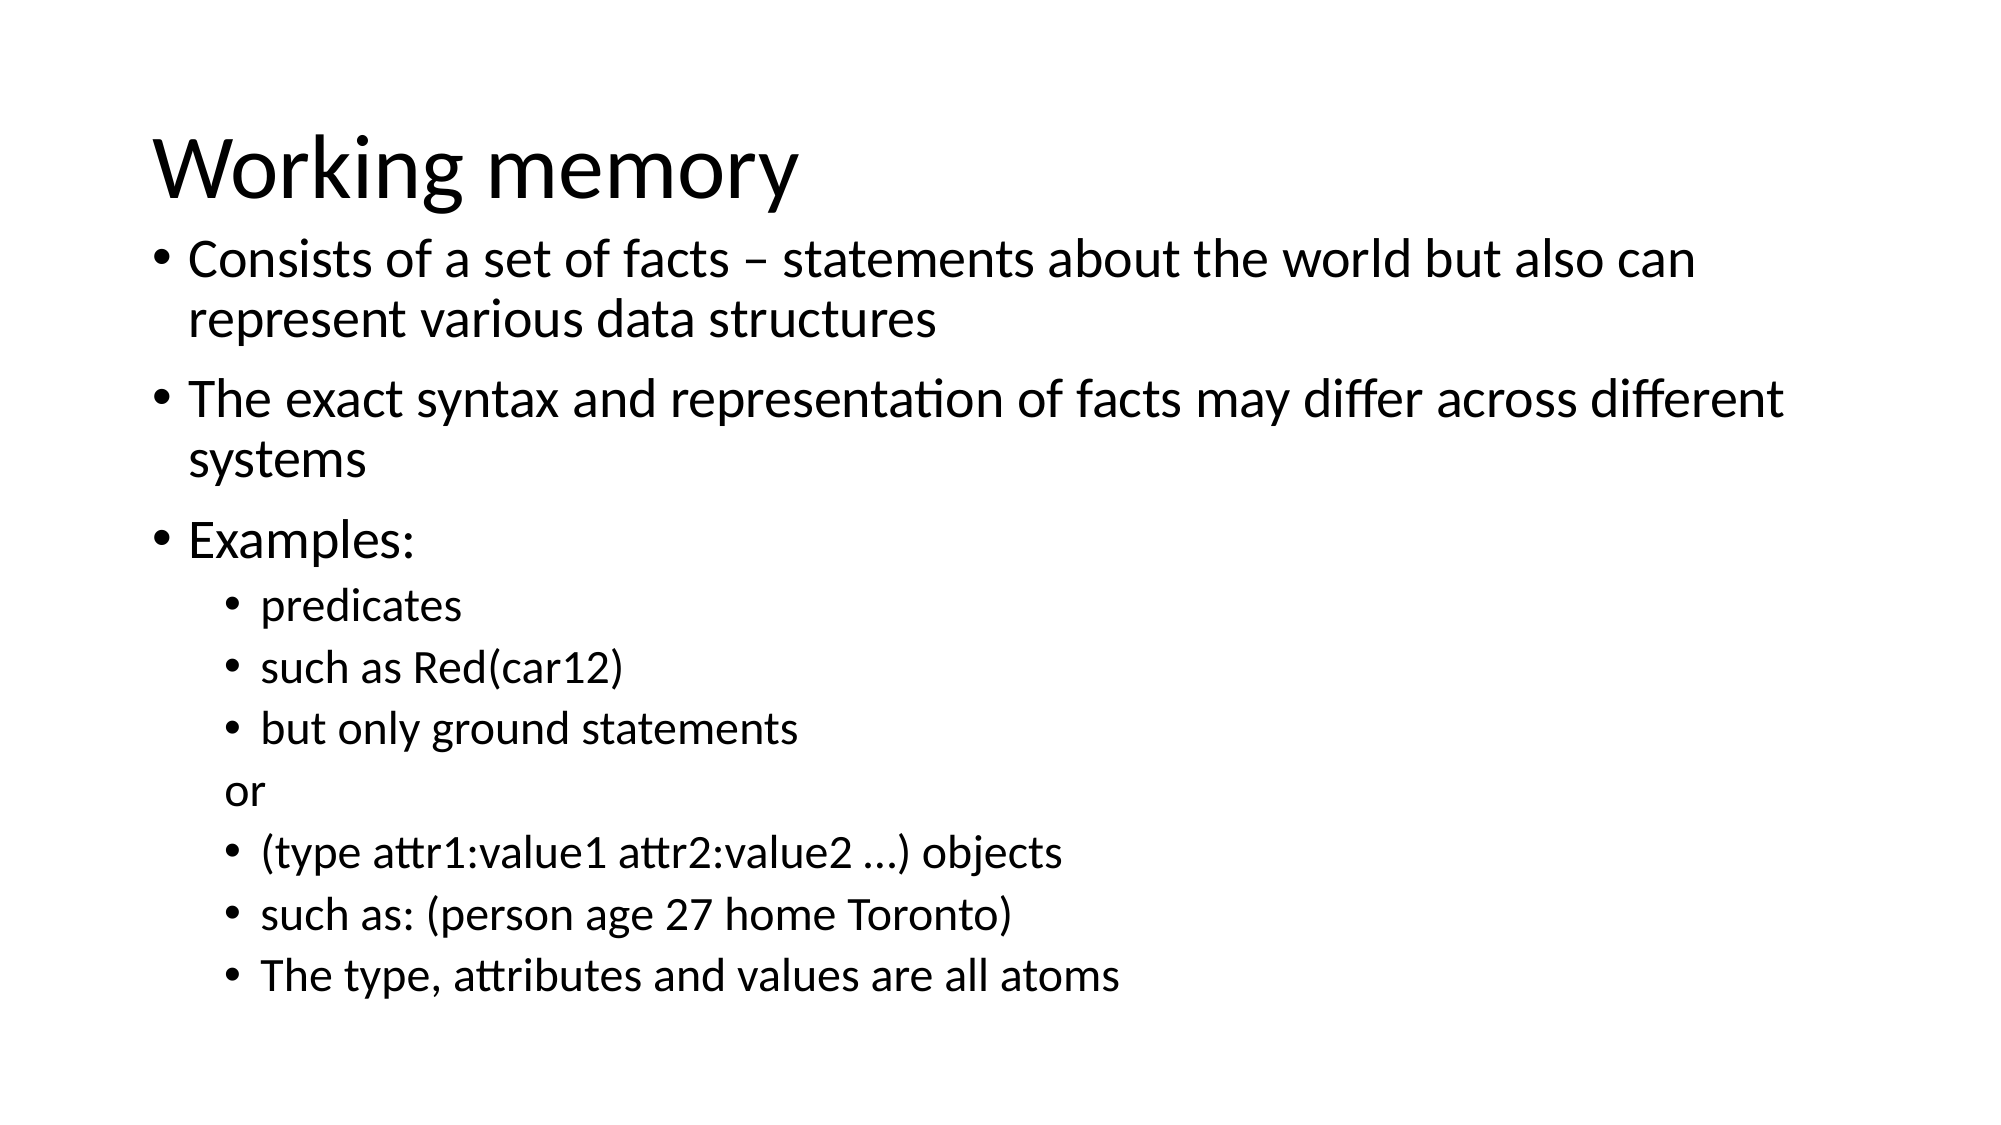

# Working memory
Consists of a set of facts – statements about the world but also can represent various data structures
The exact syntax and representation of facts may differ across different systems
Examples:
predicates
such as Red(car12)
but only ground statements
or
(type attr1:value1 attr2:value2 …) objects
such as: (person age 27 home Toronto)
The type, attributes and values are all atoms